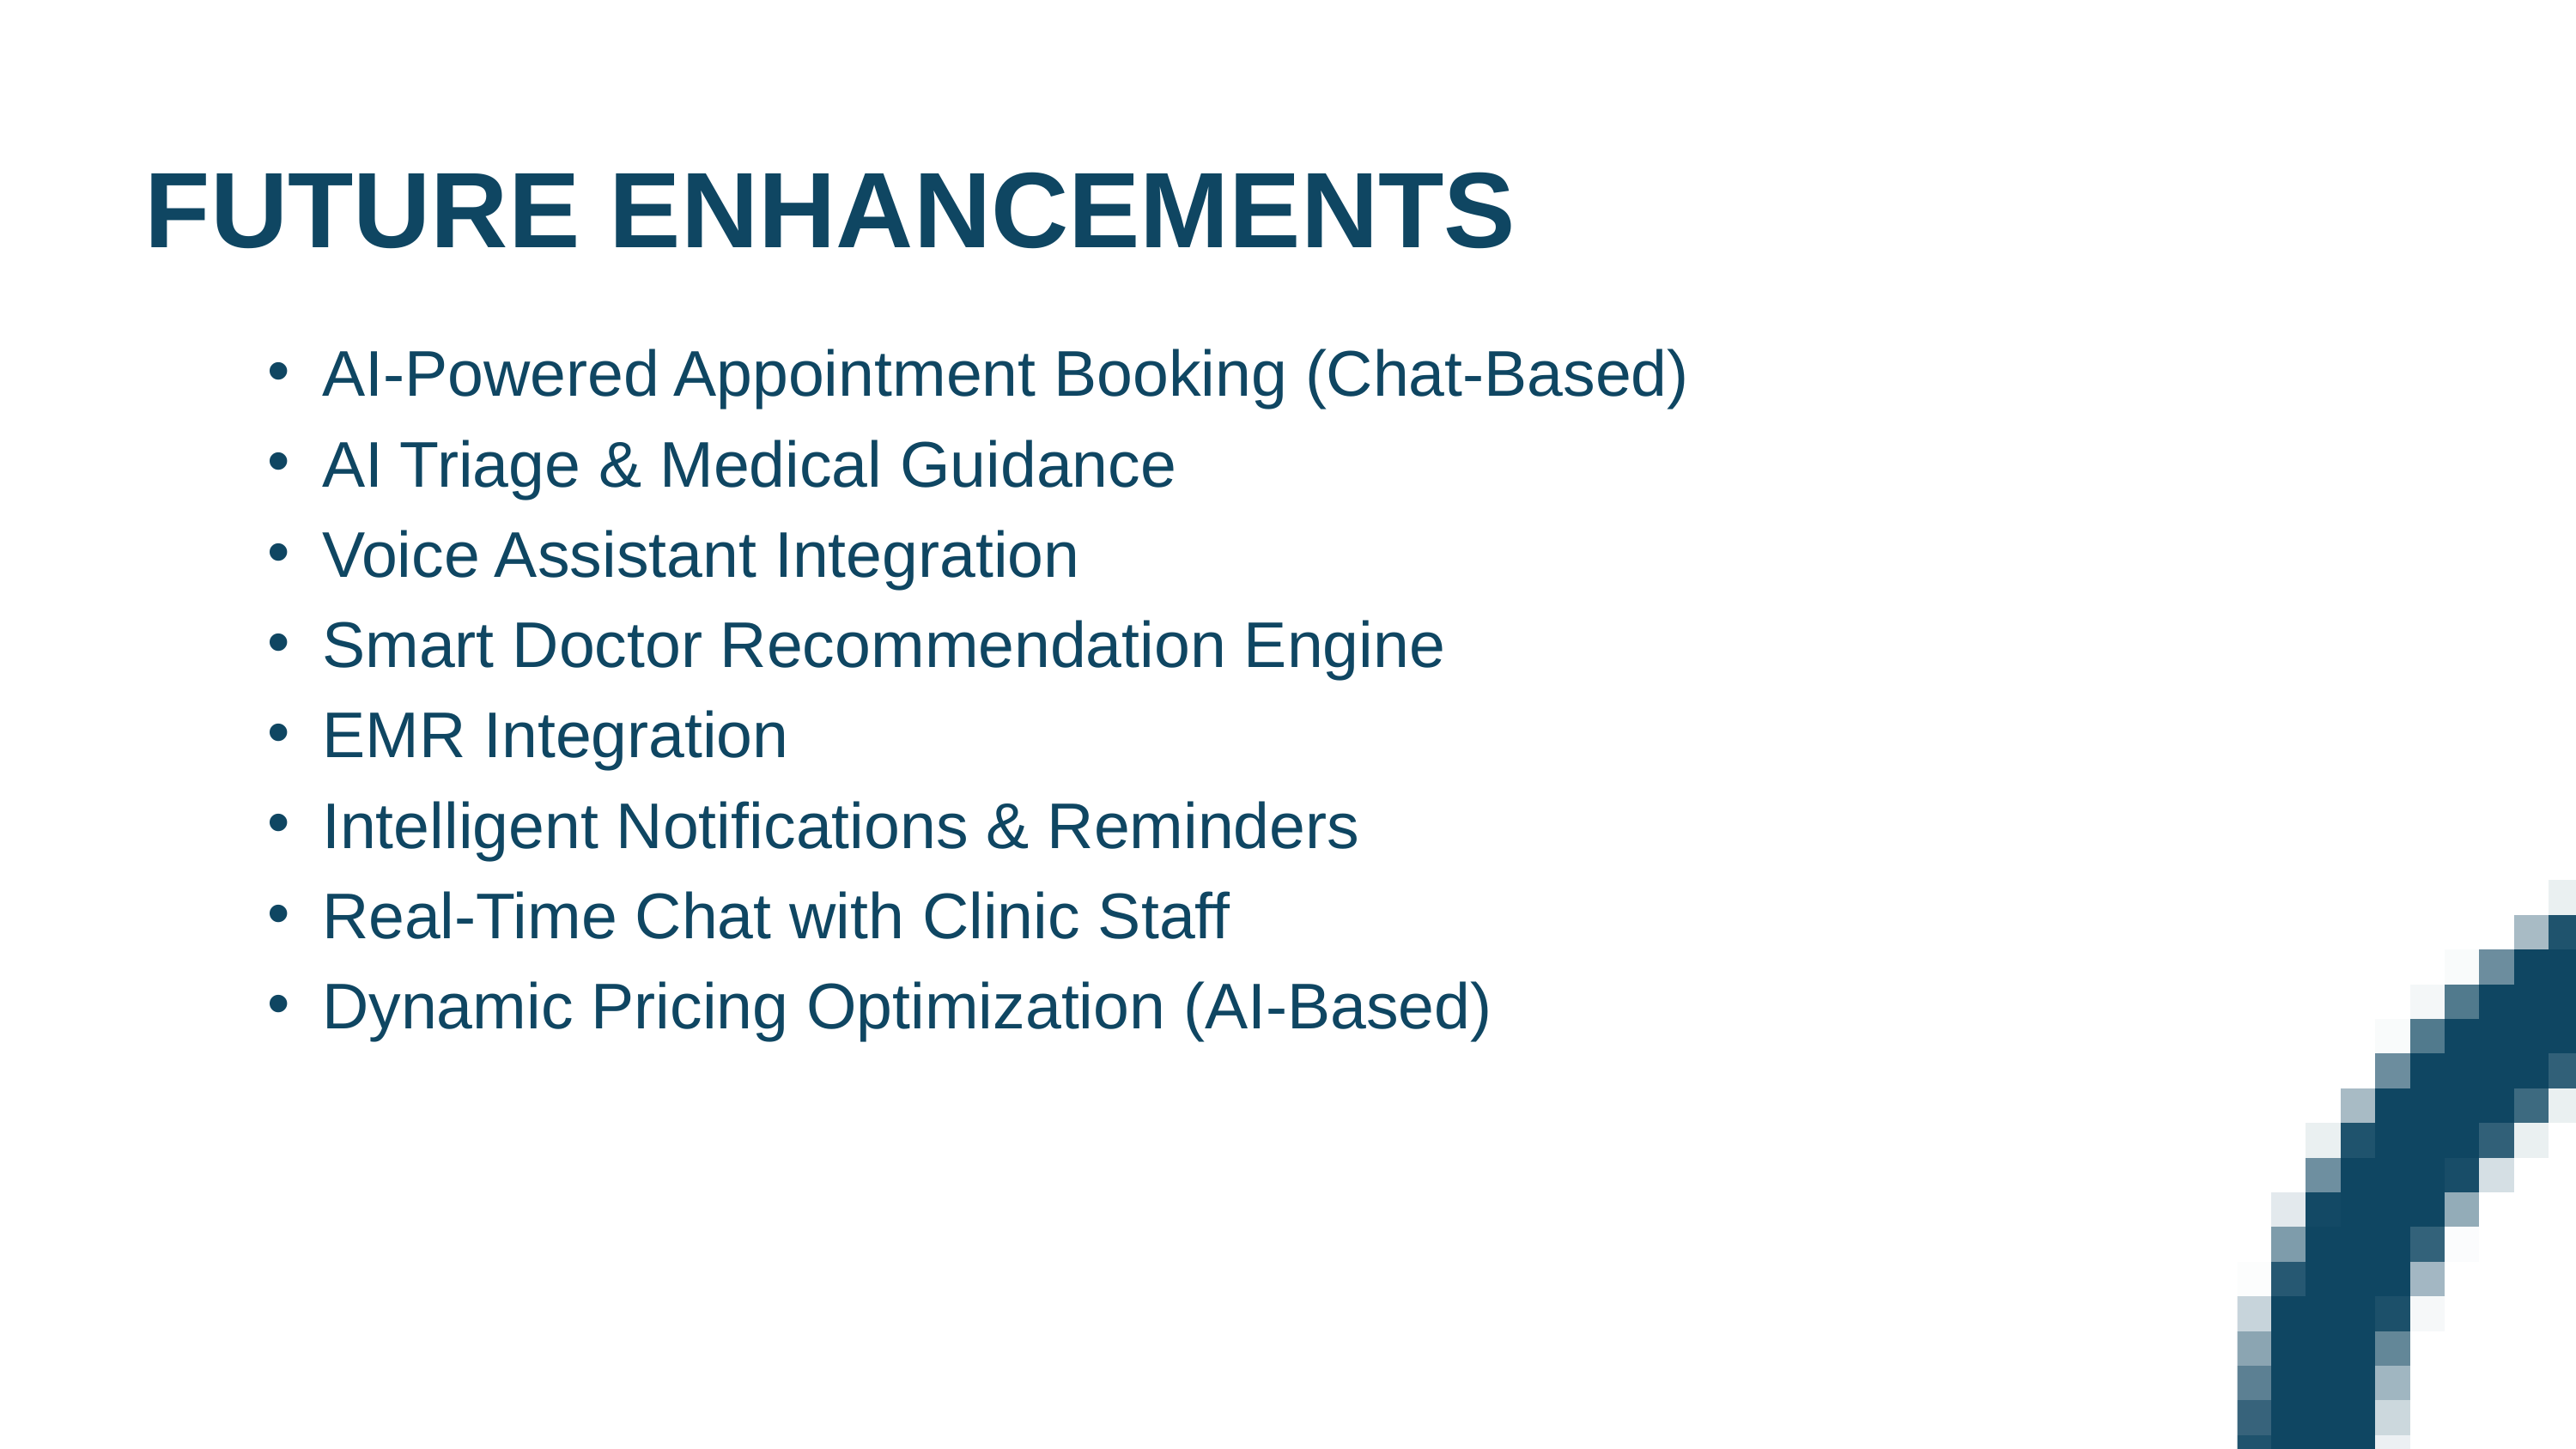

FUTURE ENHANCEMENTS
AI-Powered Appointment Booking (Chat-Based)
AI Triage & Medical Guidance
Voice Assistant Integration
Smart Doctor Recommendation Engine
EMR Integration
Intelligent Notifications & Reminders
Real-Time Chat with Clinic Staff
Dynamic Pricing Optimization (AI-Based)